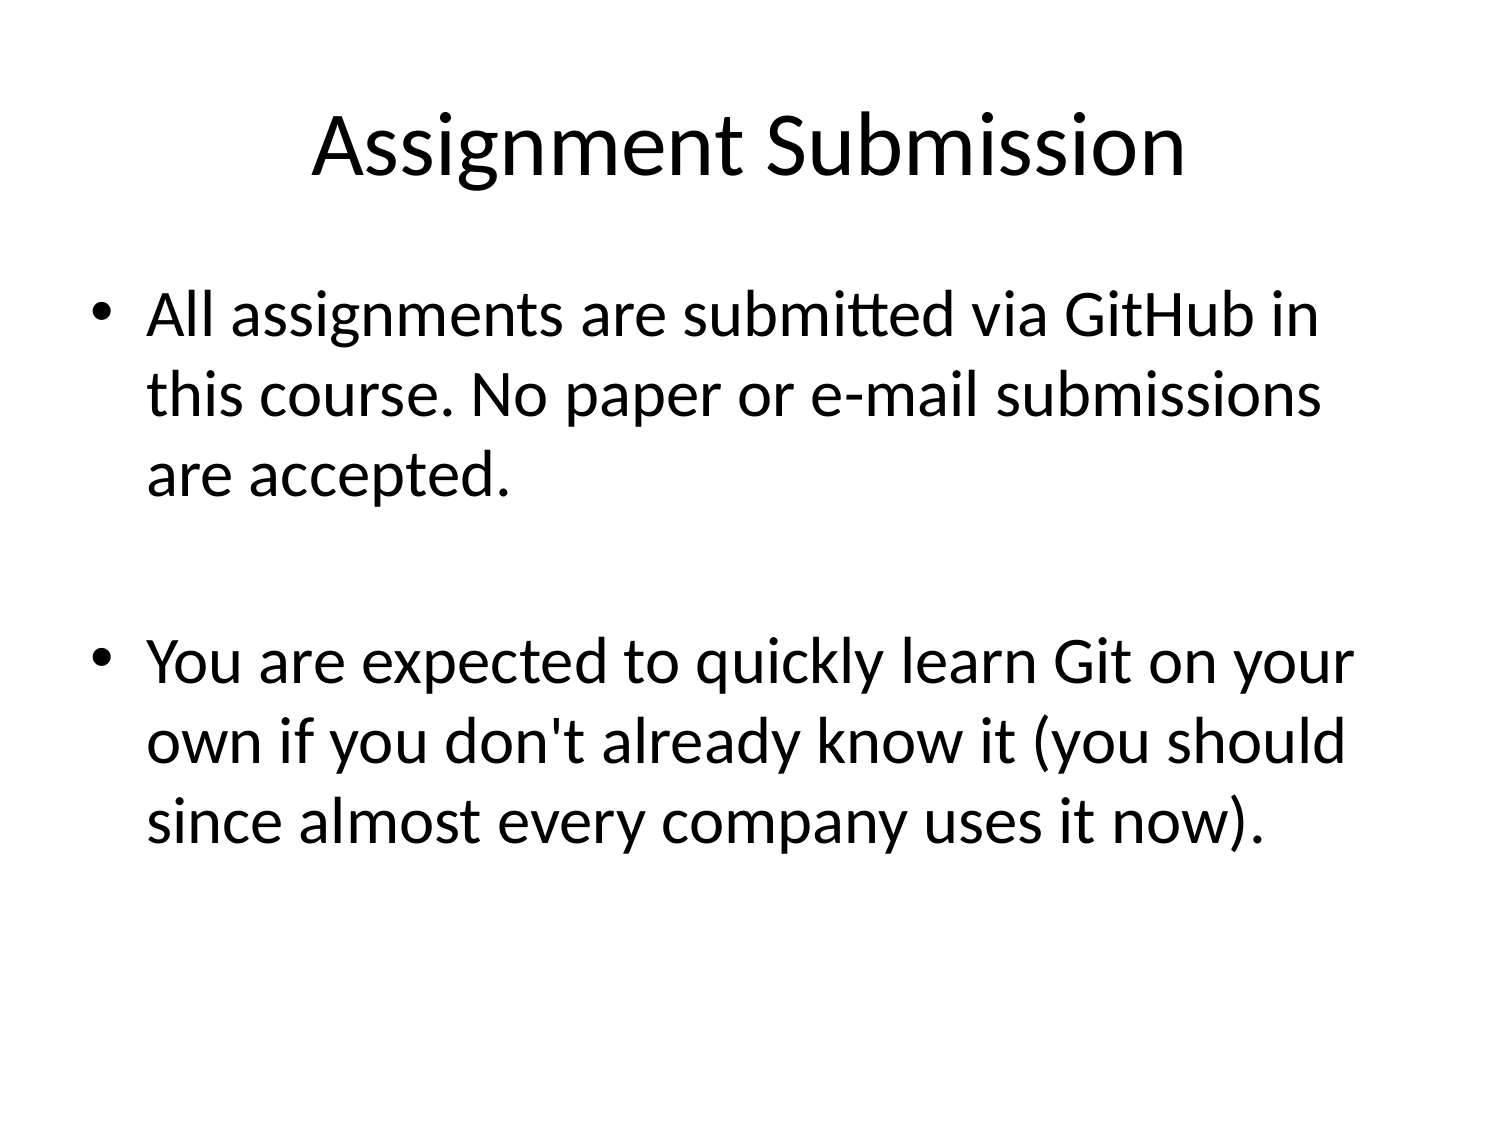

# Assignment Submission
All assignments are submitted via GitHub in this course. No paper or e-mail submissions are accepted.

You are expected to quickly learn Git on your own if you don't already know it (you should since almost every company uses it now).